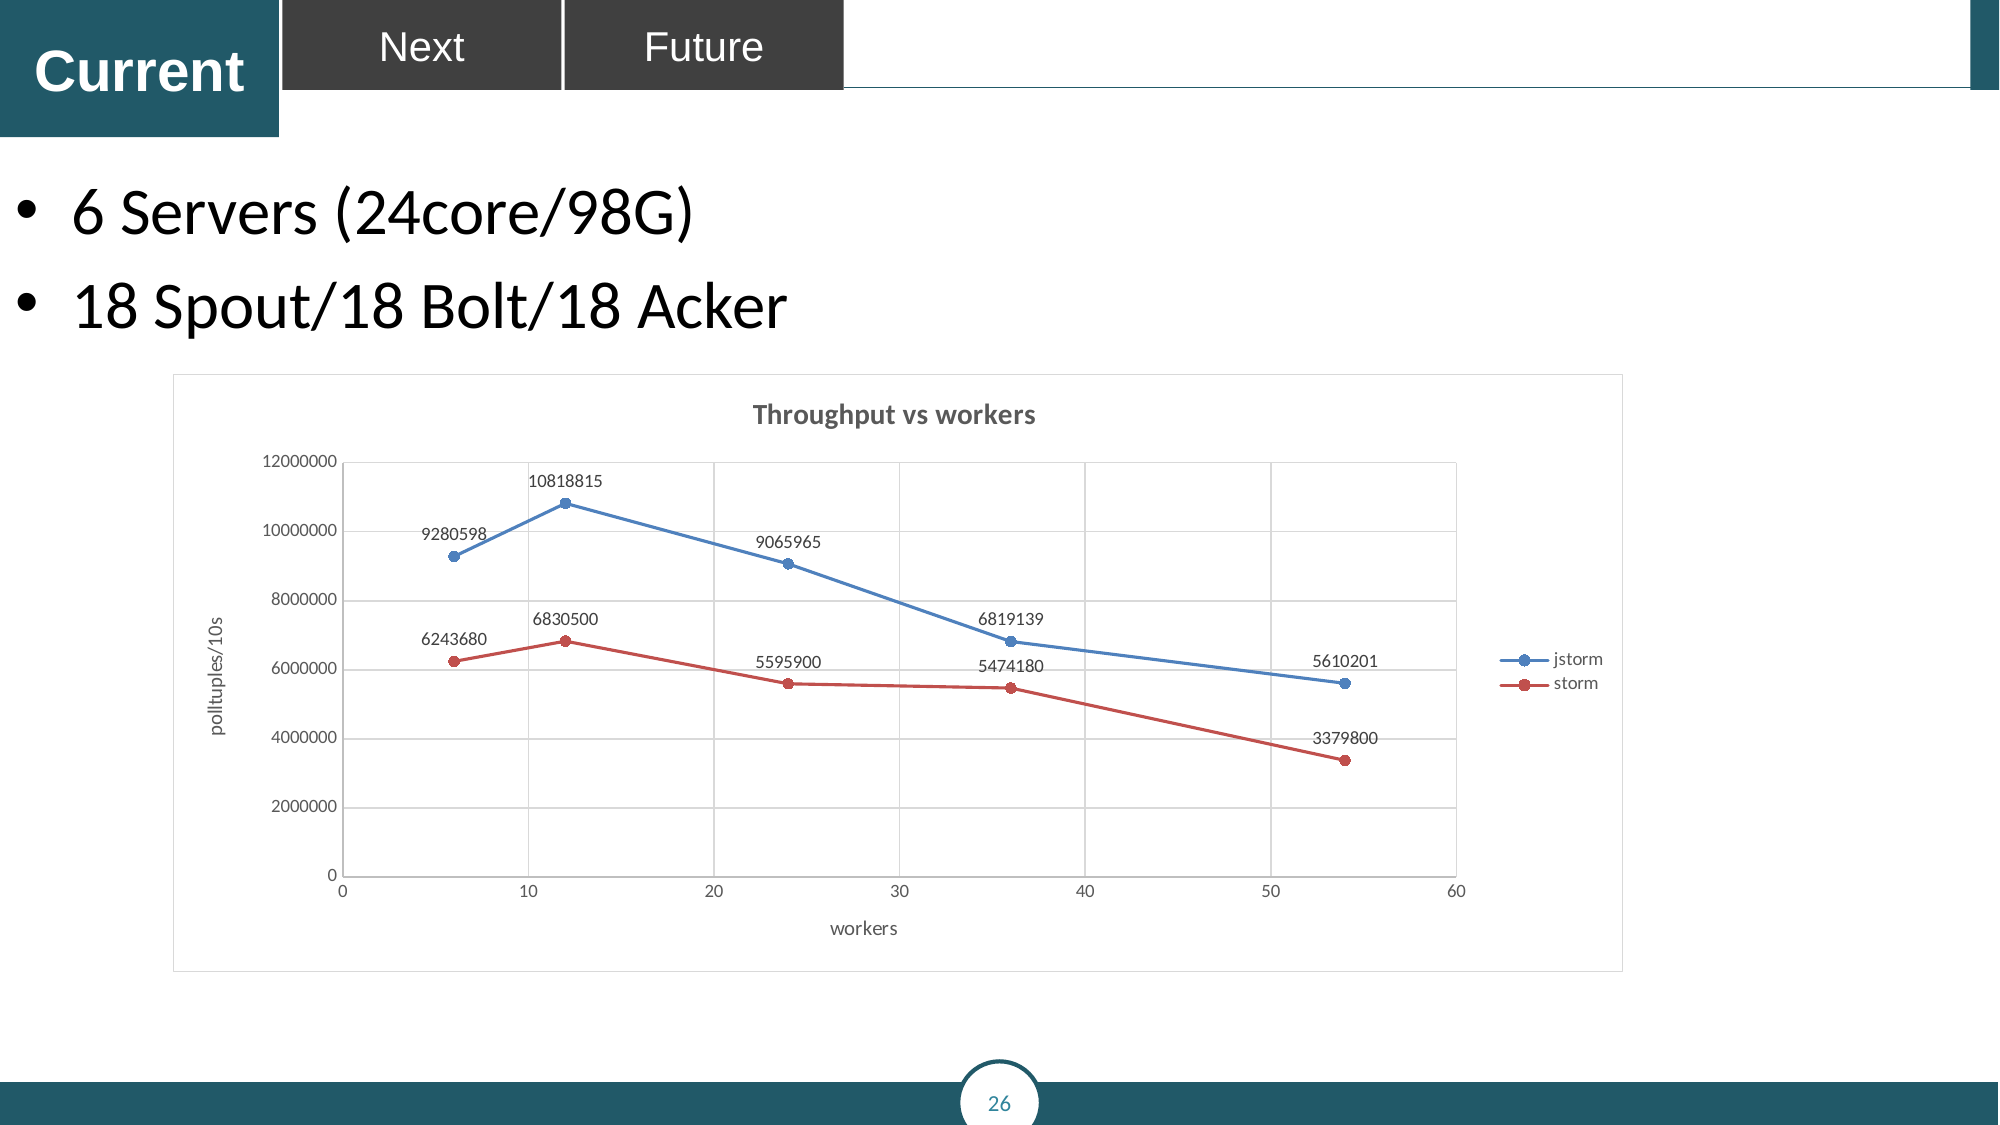

6 Servers (24core/98G)
18 Spout/18 Bolt/18 Acker

### Chart: Throughput vs workers

| Category | jstorm |  |
|---|---|---|